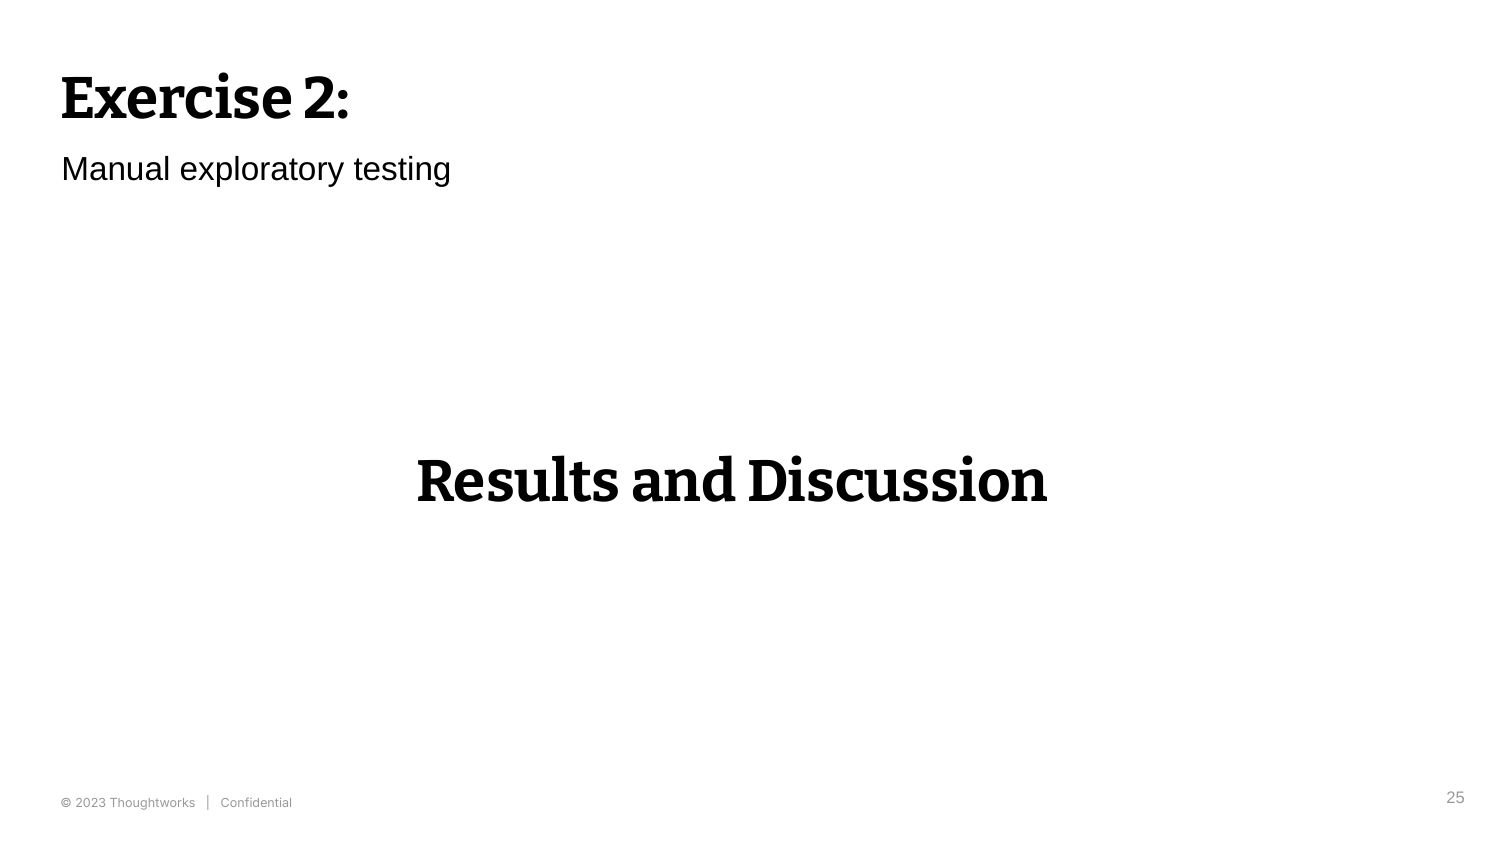

# Exercise 2:
Manual exploratory testing
Results and Discussion

25